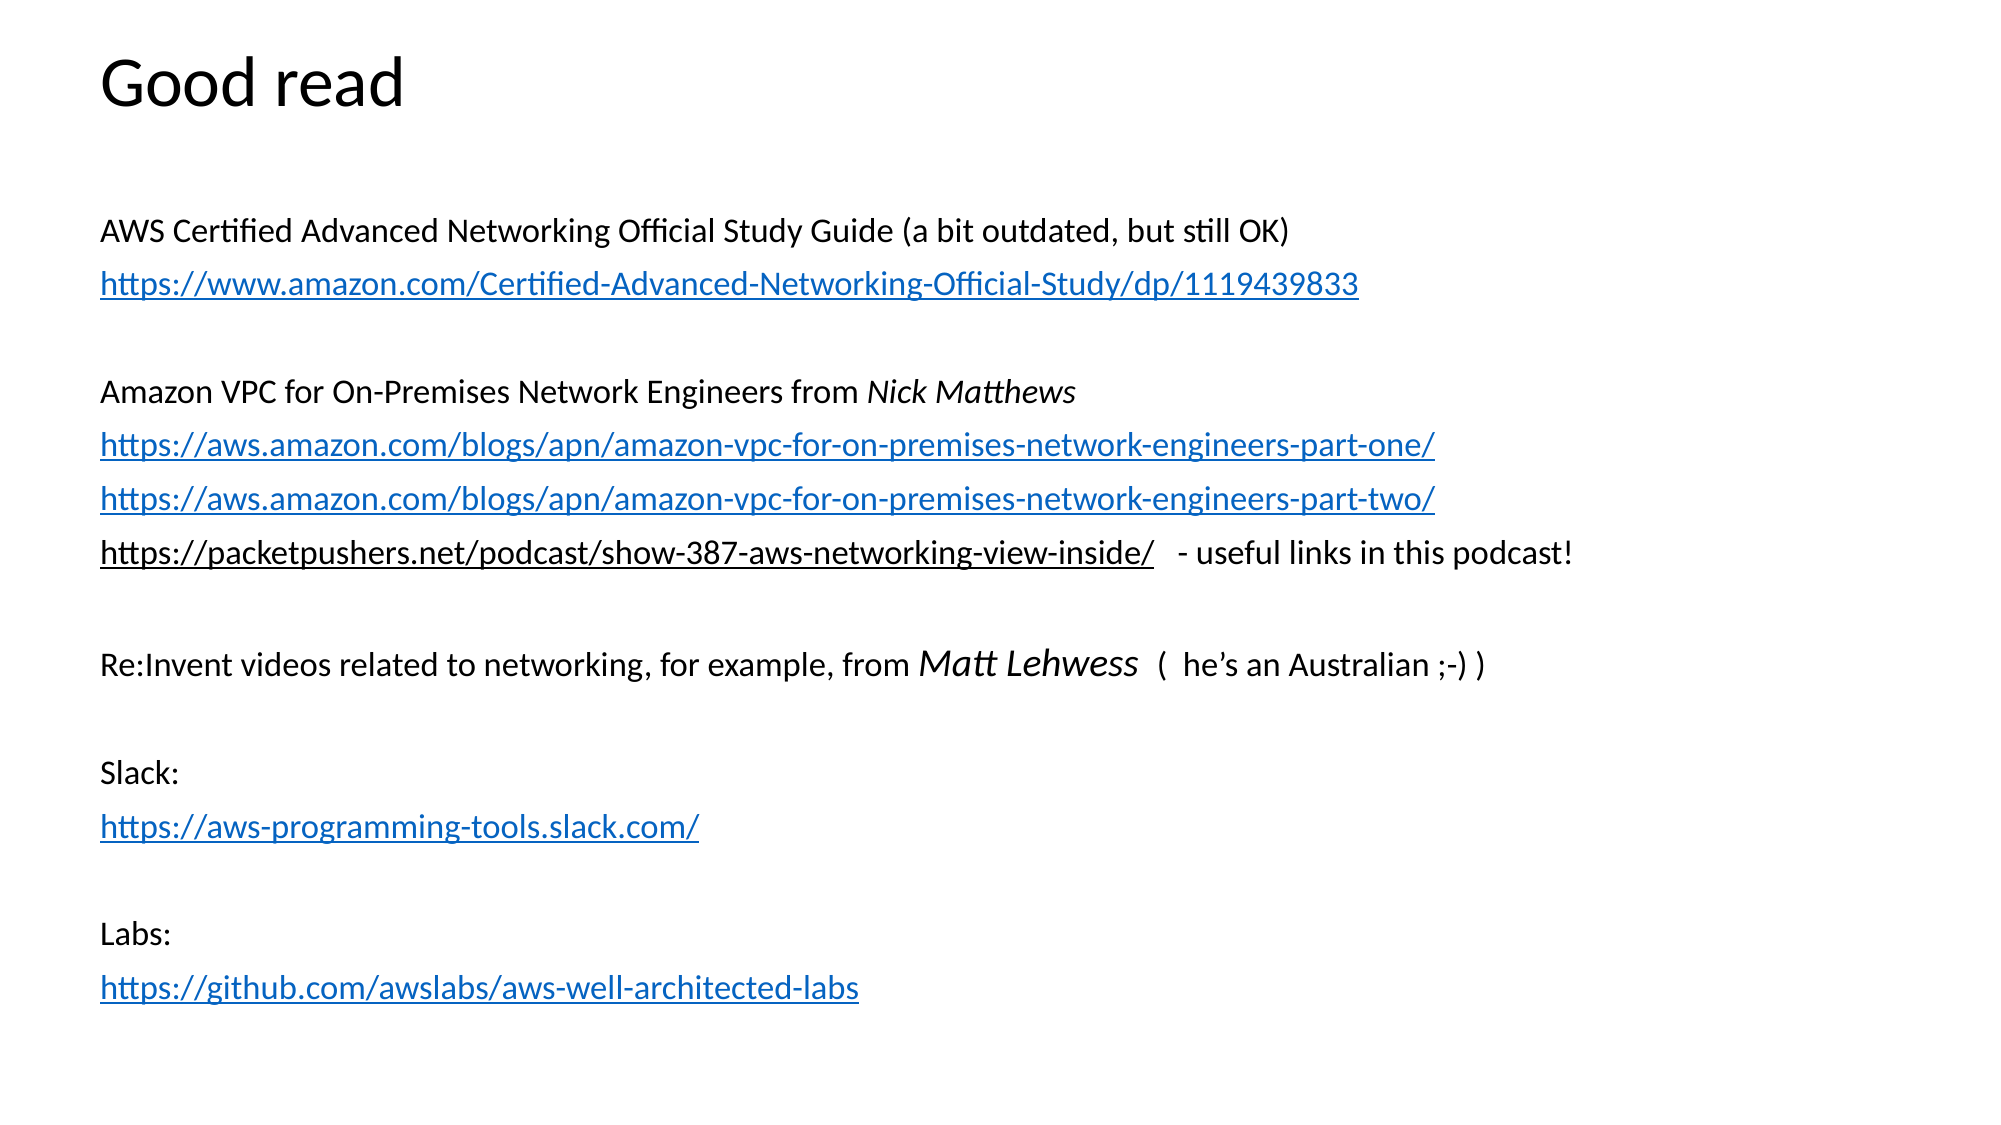

# Good read
AWS Certified Advanced Networking Official Study Guide (a bit outdated, but still OK)
https://www.amazon.com/Certified-Advanced-Networking-Official-Study/dp/1119439833

Amazon VPC for On-Premises Network Engineers from Nick Matthews
https://aws.amazon.com/blogs/apn/amazon-vpc-for-on-premises-network-engineers-part-one/
https://aws.amazon.com/blogs/apn/amazon-vpc-for-on-premises-network-engineers-part-two/
https://packetpushers.net/podcast/show-387-aws-networking-view-inside/   - useful links in this podcast!

Re:Invent videos related to networking, for example, from Matt Lehwess  (  he’s an Australian ;-) )

Slack:
https://aws-programming-tools.slack.com/

Labs:
https://github.com/awslabs/aws-well-architected-labs